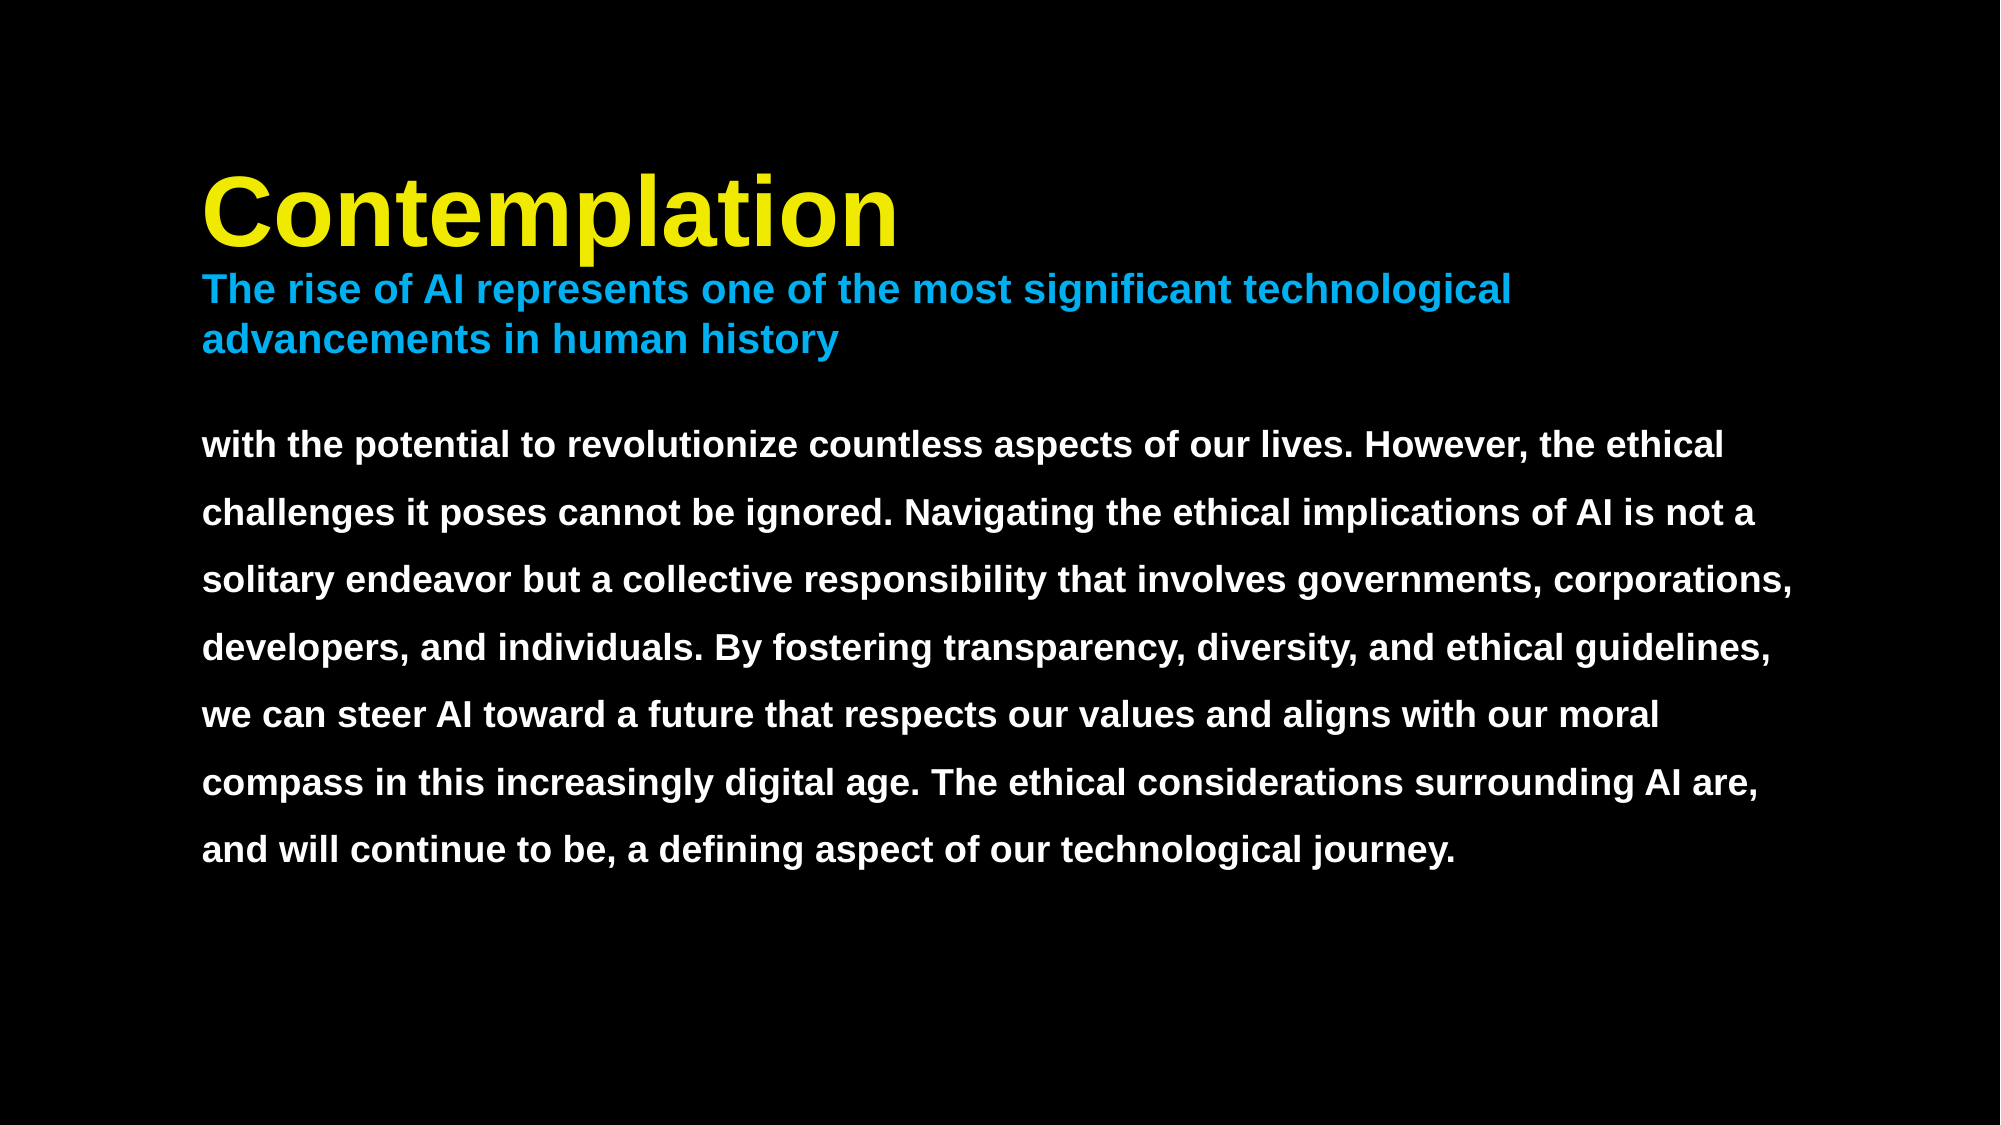

Contemplation
The rise of AI represents one of the most significant technological advancements in human history
with the potential to revolutionize countless aspects of our lives. However, the ethical challenges it poses cannot be ignored. Navigating the ethical implications of AI is not a solitary endeavor but a collective responsibility that involves governments, corporations, developers, and individuals. By fostering transparency, diversity, and ethical guidelines, we can steer AI toward a future that respects our values and aligns with our moral compass in this increasingly digital age. The ethical considerations surrounding AI are, and will continue to be, a defining aspect of our technological journey.